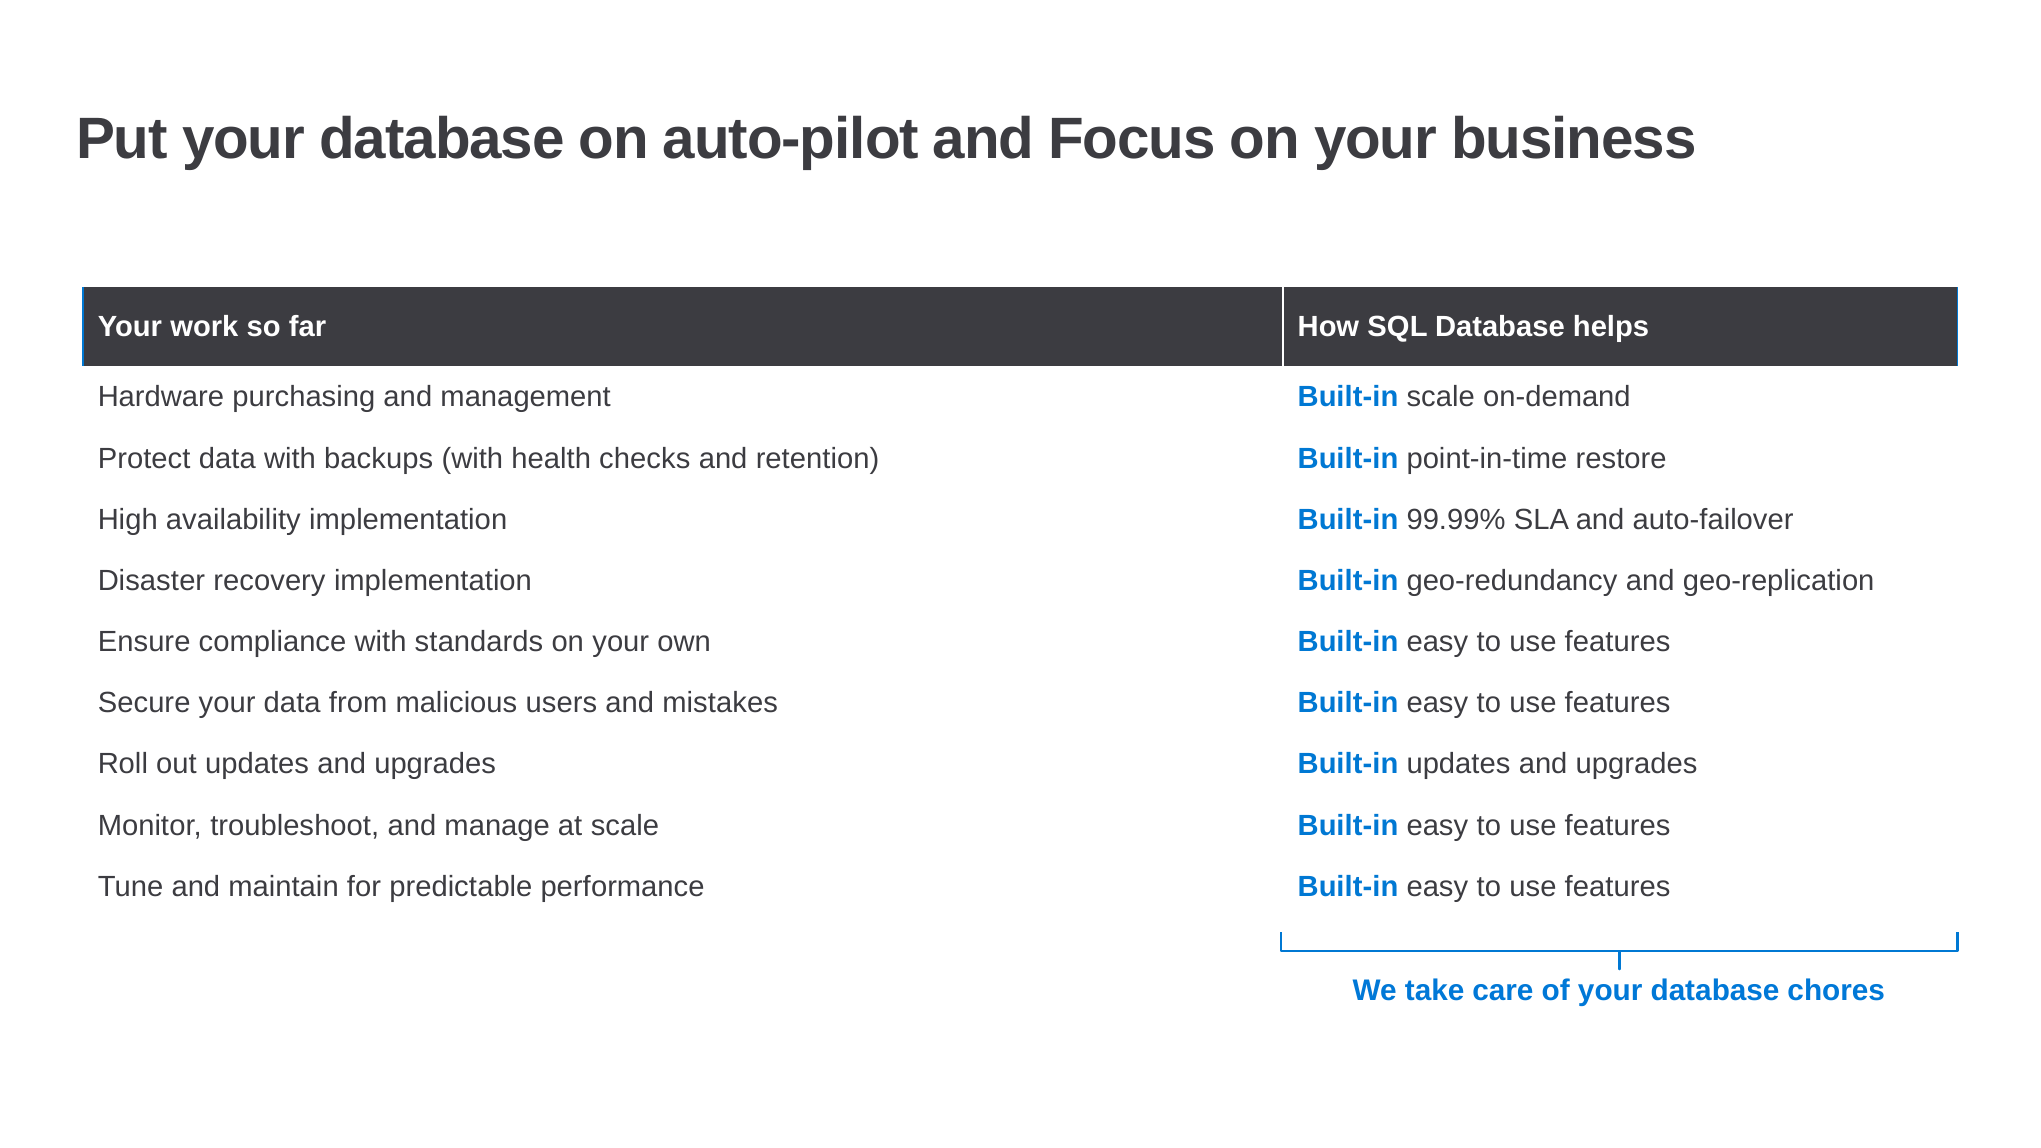

# Put your database on auto-pilot and Focus on your business
| Your work so far | How SQL Database helps |
| --- | --- |
| Hardware purchasing and management | Built-in scale on-demand |
| Protect data with backups (with health checks and retention) | Built-in point-in-time restore |
| High availability implementation | Built-in 99.99% SLA and auto-failover |
| Disaster recovery implementation | Built-in geo-redundancy and geo-replication |
| Ensure compliance with standards on your own | Built-in easy to use features |
| Secure your data from malicious users and mistakes | Built-in easy to use features |
| Roll out updates and upgrades | Built-in updates and upgrades |
| Monitor, troubleshoot, and manage at scale | Built-in easy to use features |
| Tune and maintain for predictable performance | Built-in easy to use features |

We take care of your database chores